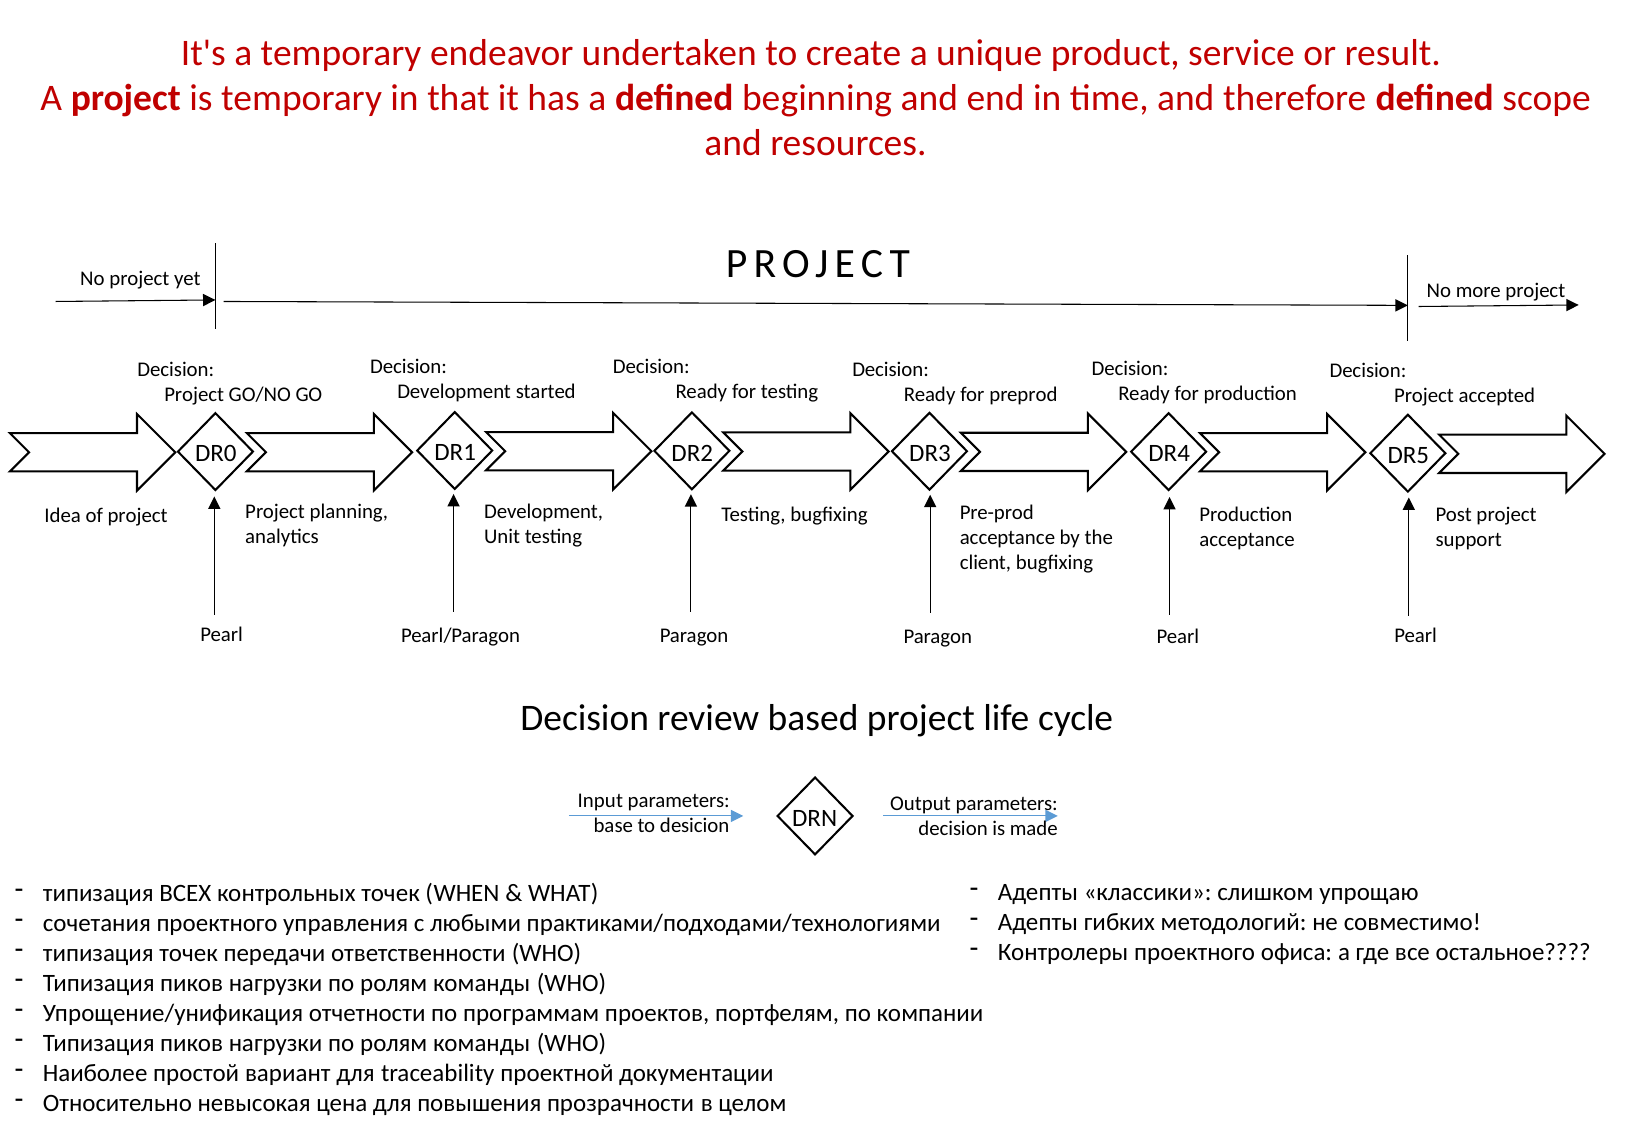

It's a temporary endeavor undertaken to create a unique product, service or result.
A project is temporary in that it has a defined beginning and end in time, and therefore defined scope and resources.
PROJECT
No project yet
No more project
Decision:
Development started
Decision:
Ready for testing
Decision:
Ready for production
Decision:
Project GO/NO GO
Decision:
Ready for preprod
Decision:
Project accepted

DR1

DR2

DR3

DR0

DR4

DR5
Project planning, analytics
Development, Unit testing
Pre-prod acceptance by the client, bugfixing
Production acceptance
Testing, bugfixing
Post project support
Idea of project
Pearl
Pearl
Pearl/Paragon
Paragon
Paragon
Pearl
Decision review based project life cycle

DRN
Input parameters: base to desicion
Output parameters: decision is made
Адепты «классики»: слишком упрощаю
Адепты гибких методологий: не совместимо!
Контролеры проектного офиса: а где все остальное????
типизация ВСЕХ контрольных точек (WHEN & WHAT)
сочетания проектного управления с любыми практиками/подходами/технологиями
типизация точек передачи ответственности (WHO)
Типизация пиков нагрузки по ролям команды (WHO)
Упрощение/унификация отчетности по программам проектов, портфелям, по компании
Типизация пиков нагрузки по ролям команды (WHO)
Наиболее простой вариант для traceability проектной документации
Относительно невысокая цена для повышения прозрачности в целом